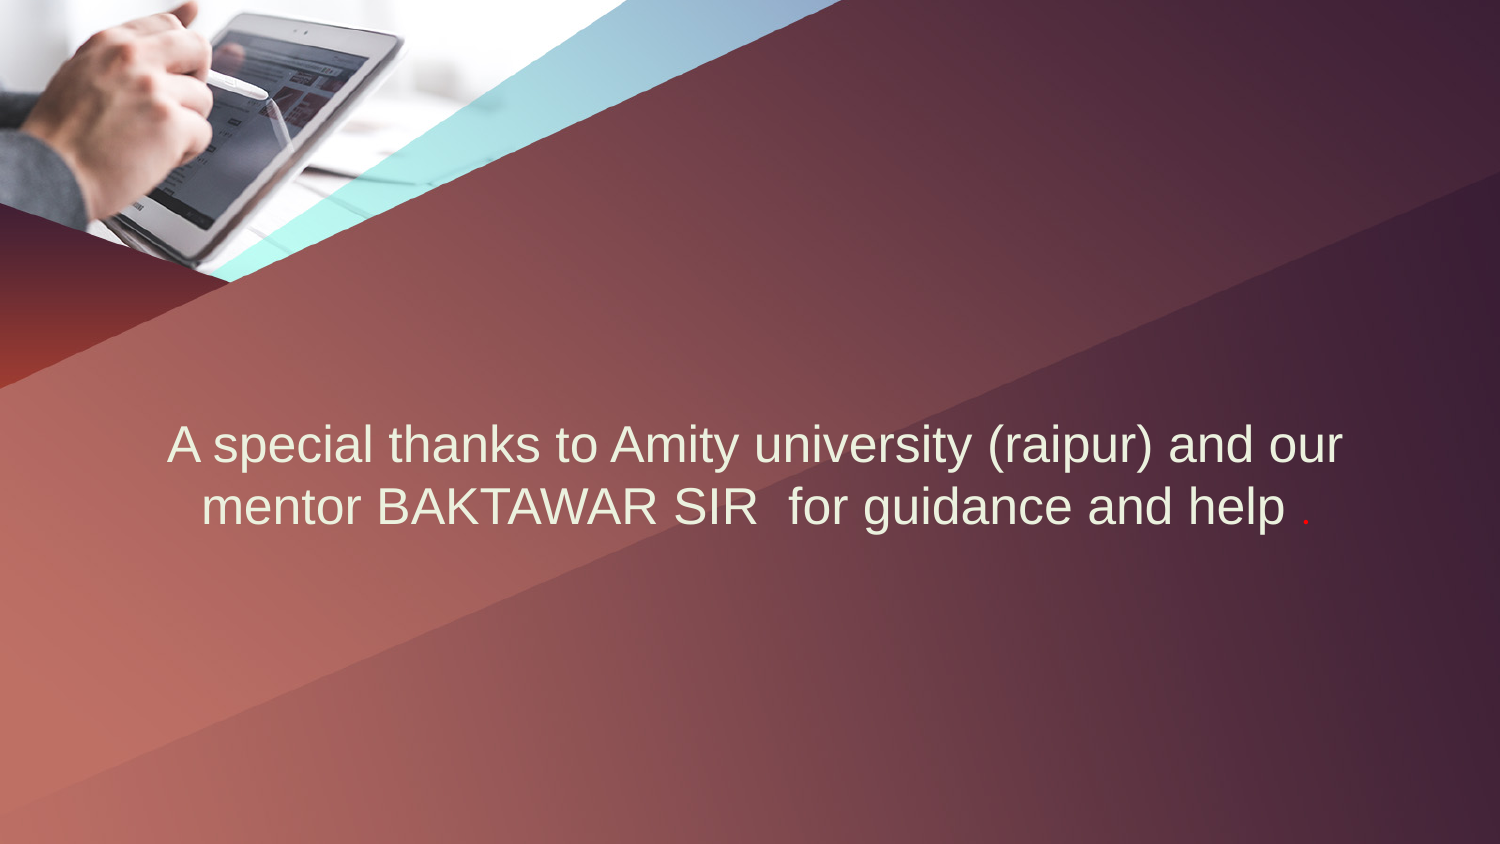

A special thanks to Amity university (raipur) and our mentor BAKTAWAR SIR  for guidance and help .
#